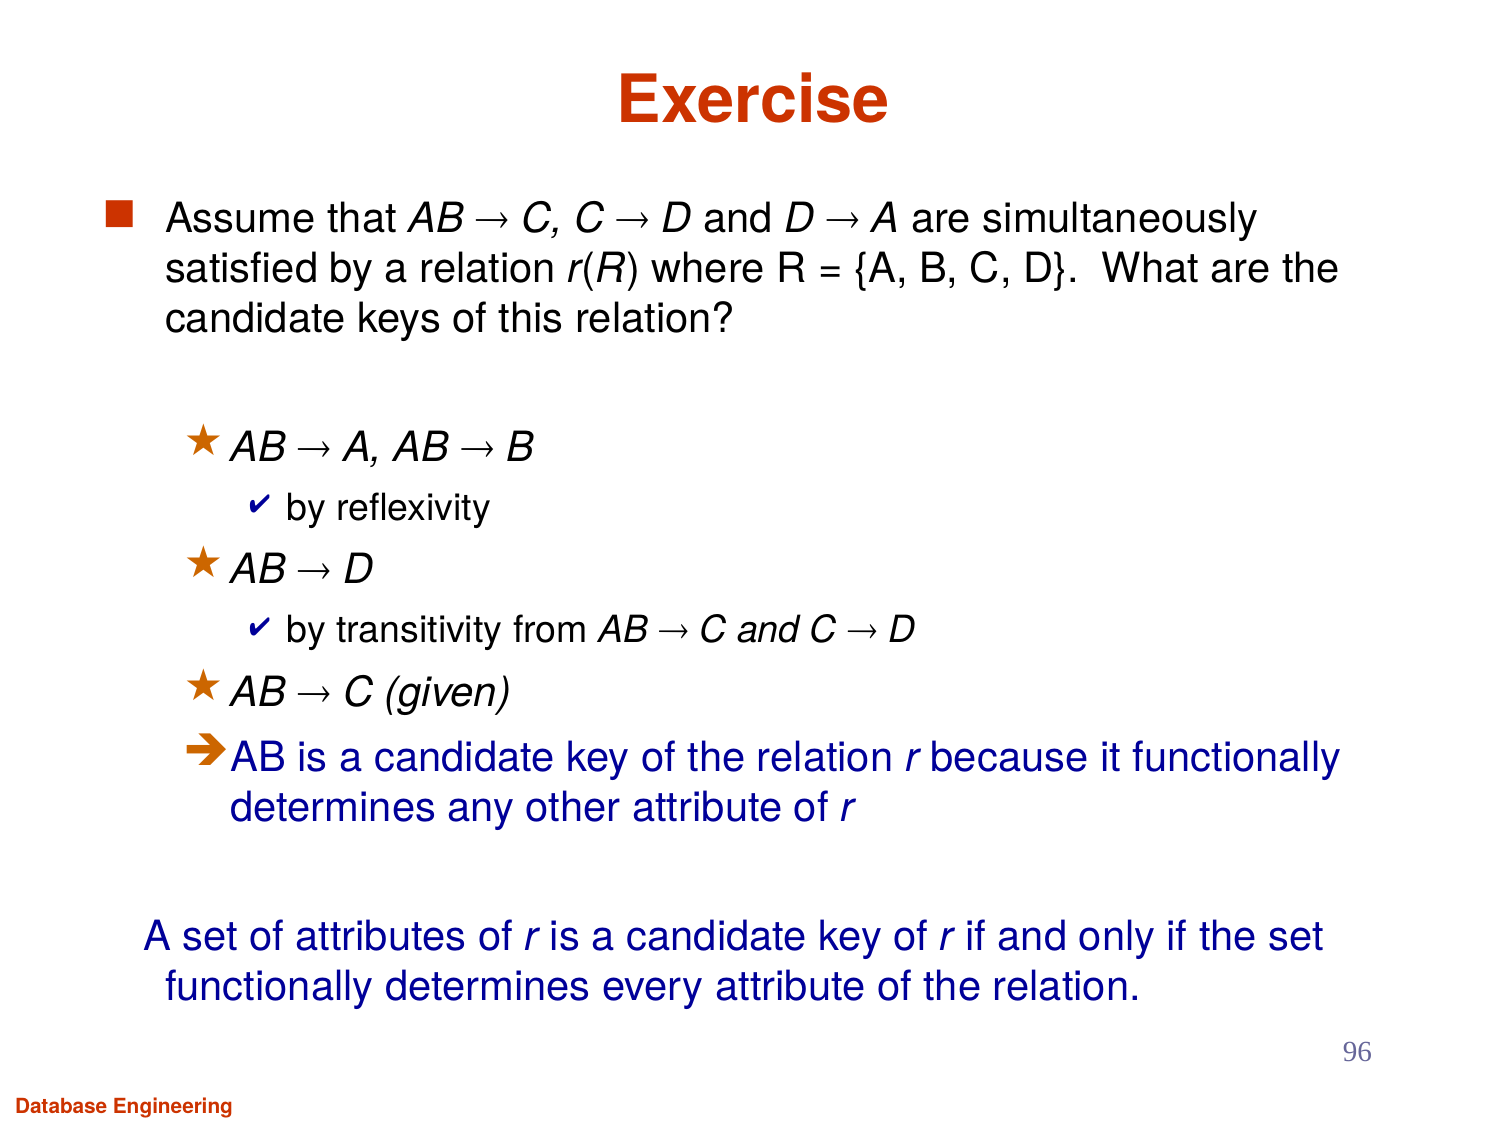

# Exercise
Assume that AB → C, C → D and D → A are simultaneously satisfied by a relation r(R) where R = {A, B, C, D}.  What are the candidate keys of this relation?

AB → A, AB → B
by reflexivity
AB → D
by transitivity from AB → C and C → D
AB → C (given)
AB is a candidate key of the relation r because it functionally determines any other attribute of r

   A set of attributes of r is a candidate key of r if and only if the set functionally determines every attribute of the relation.

96